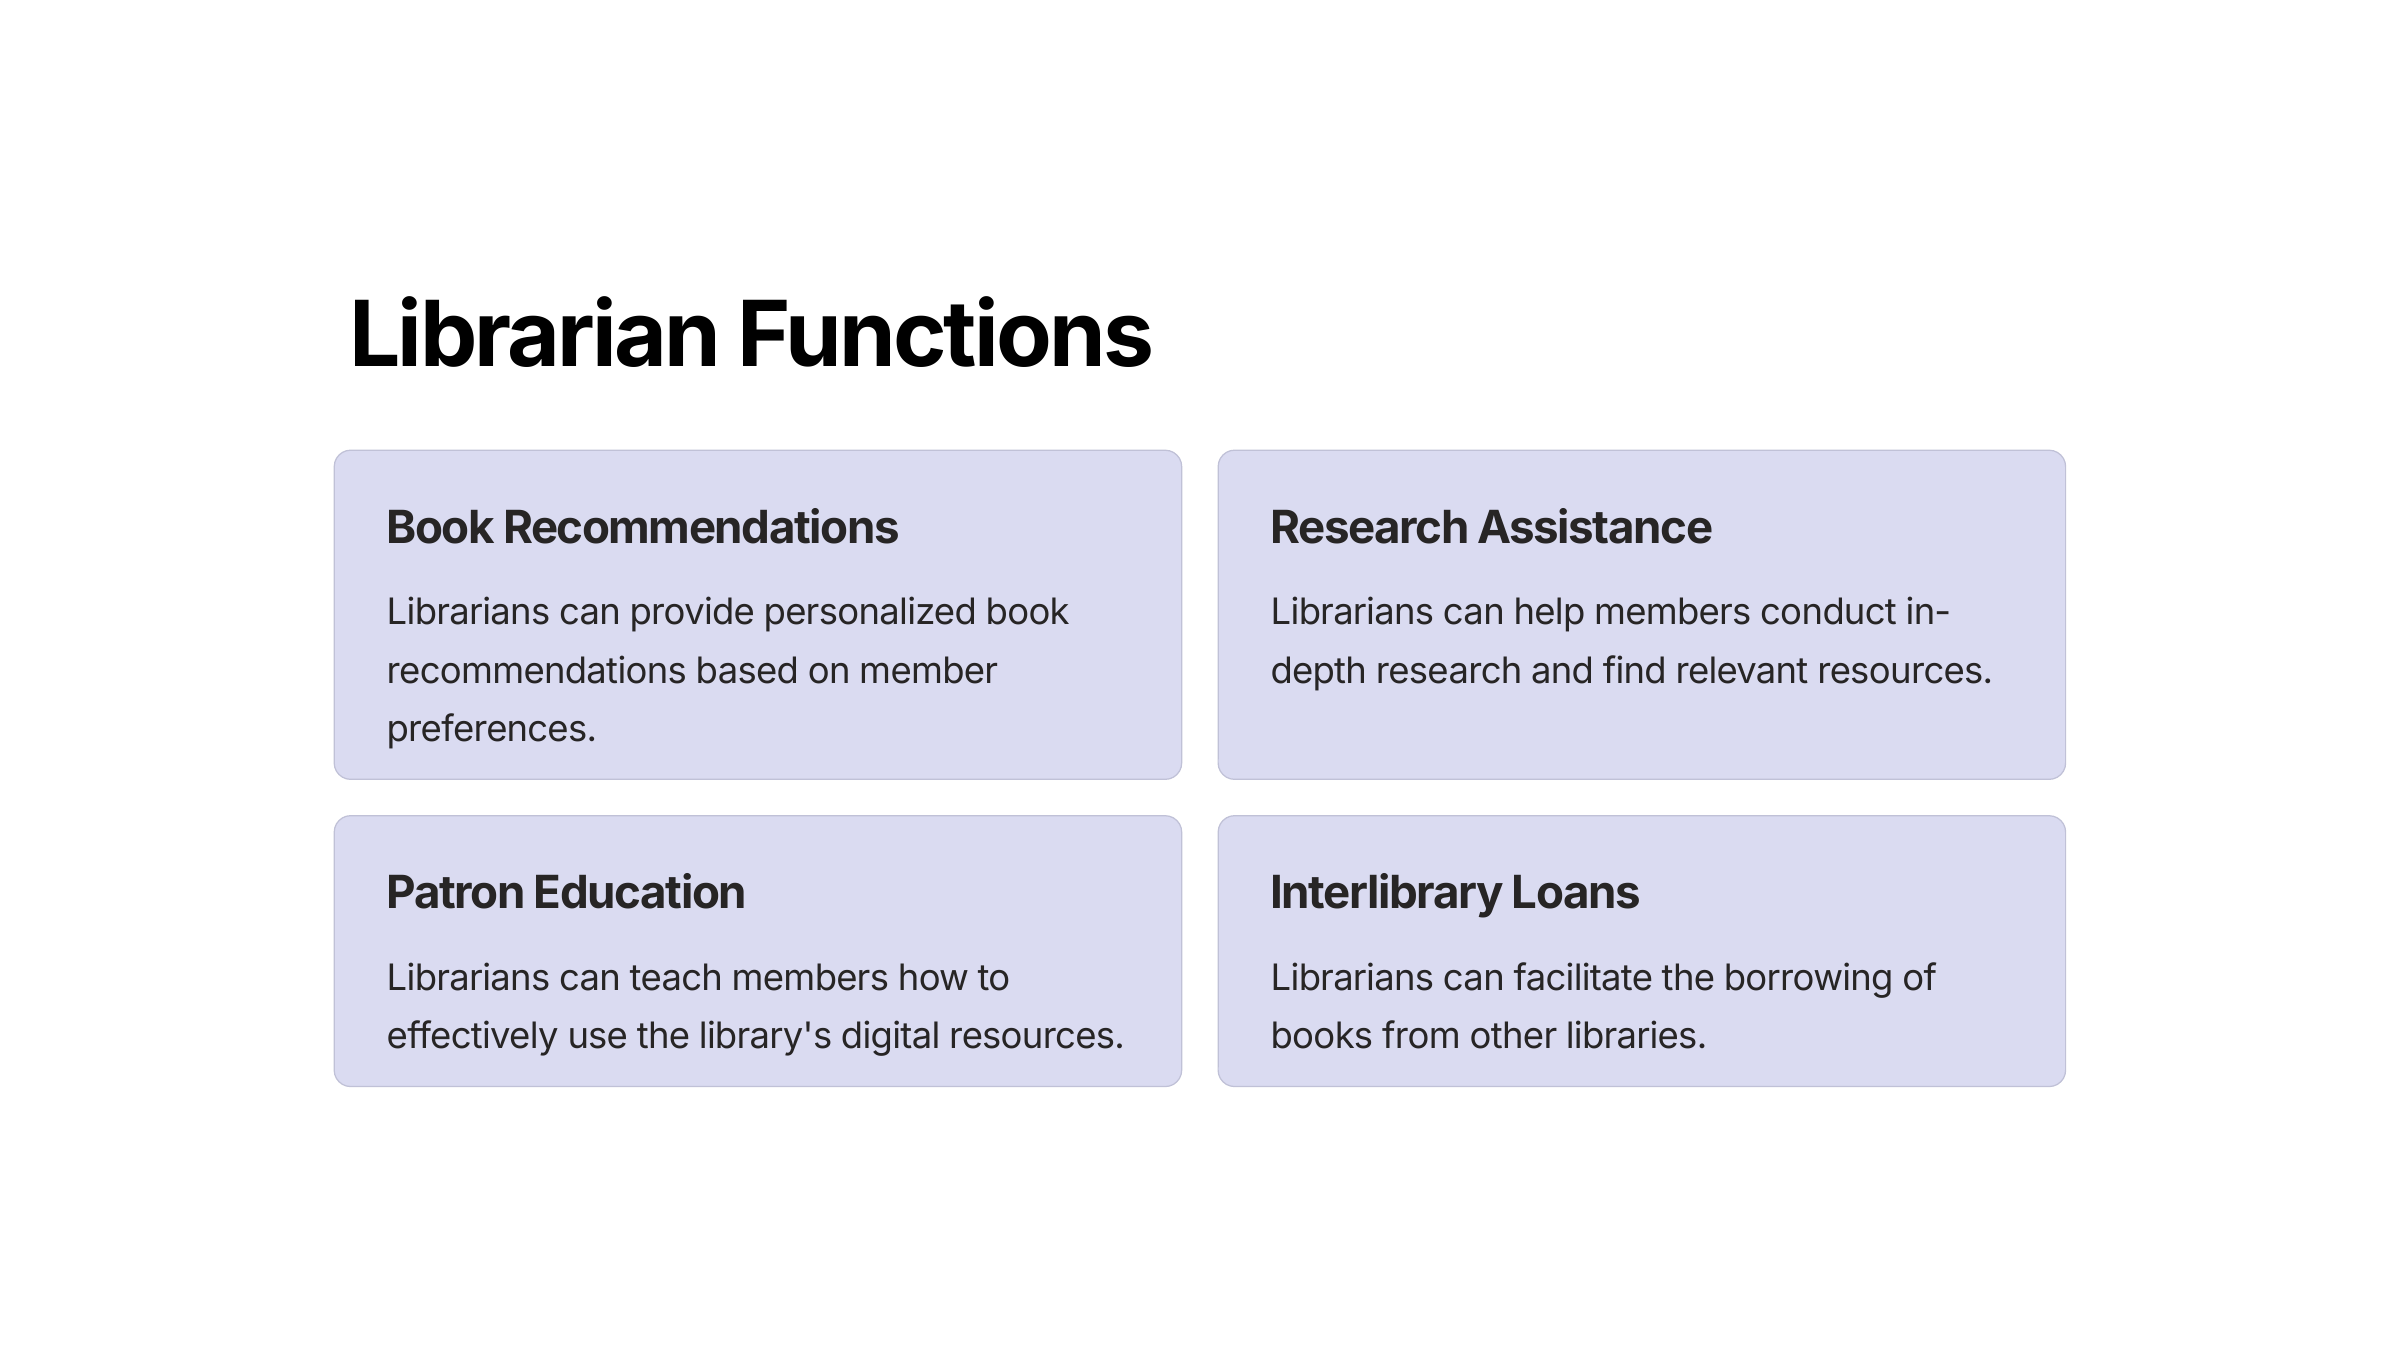

Librarian Functions

Book Recommendations
Research Assistance
Librarians can provide personalized book recommendations based on member preferences.
Librarians can help members conduct in-depth research and find relevant resources.

Patron Education
Interlibrary Loans
Librarians can teach members how to effectively use the library's digital resources.
Librarians can facilitate the borrowing of books from other libraries.